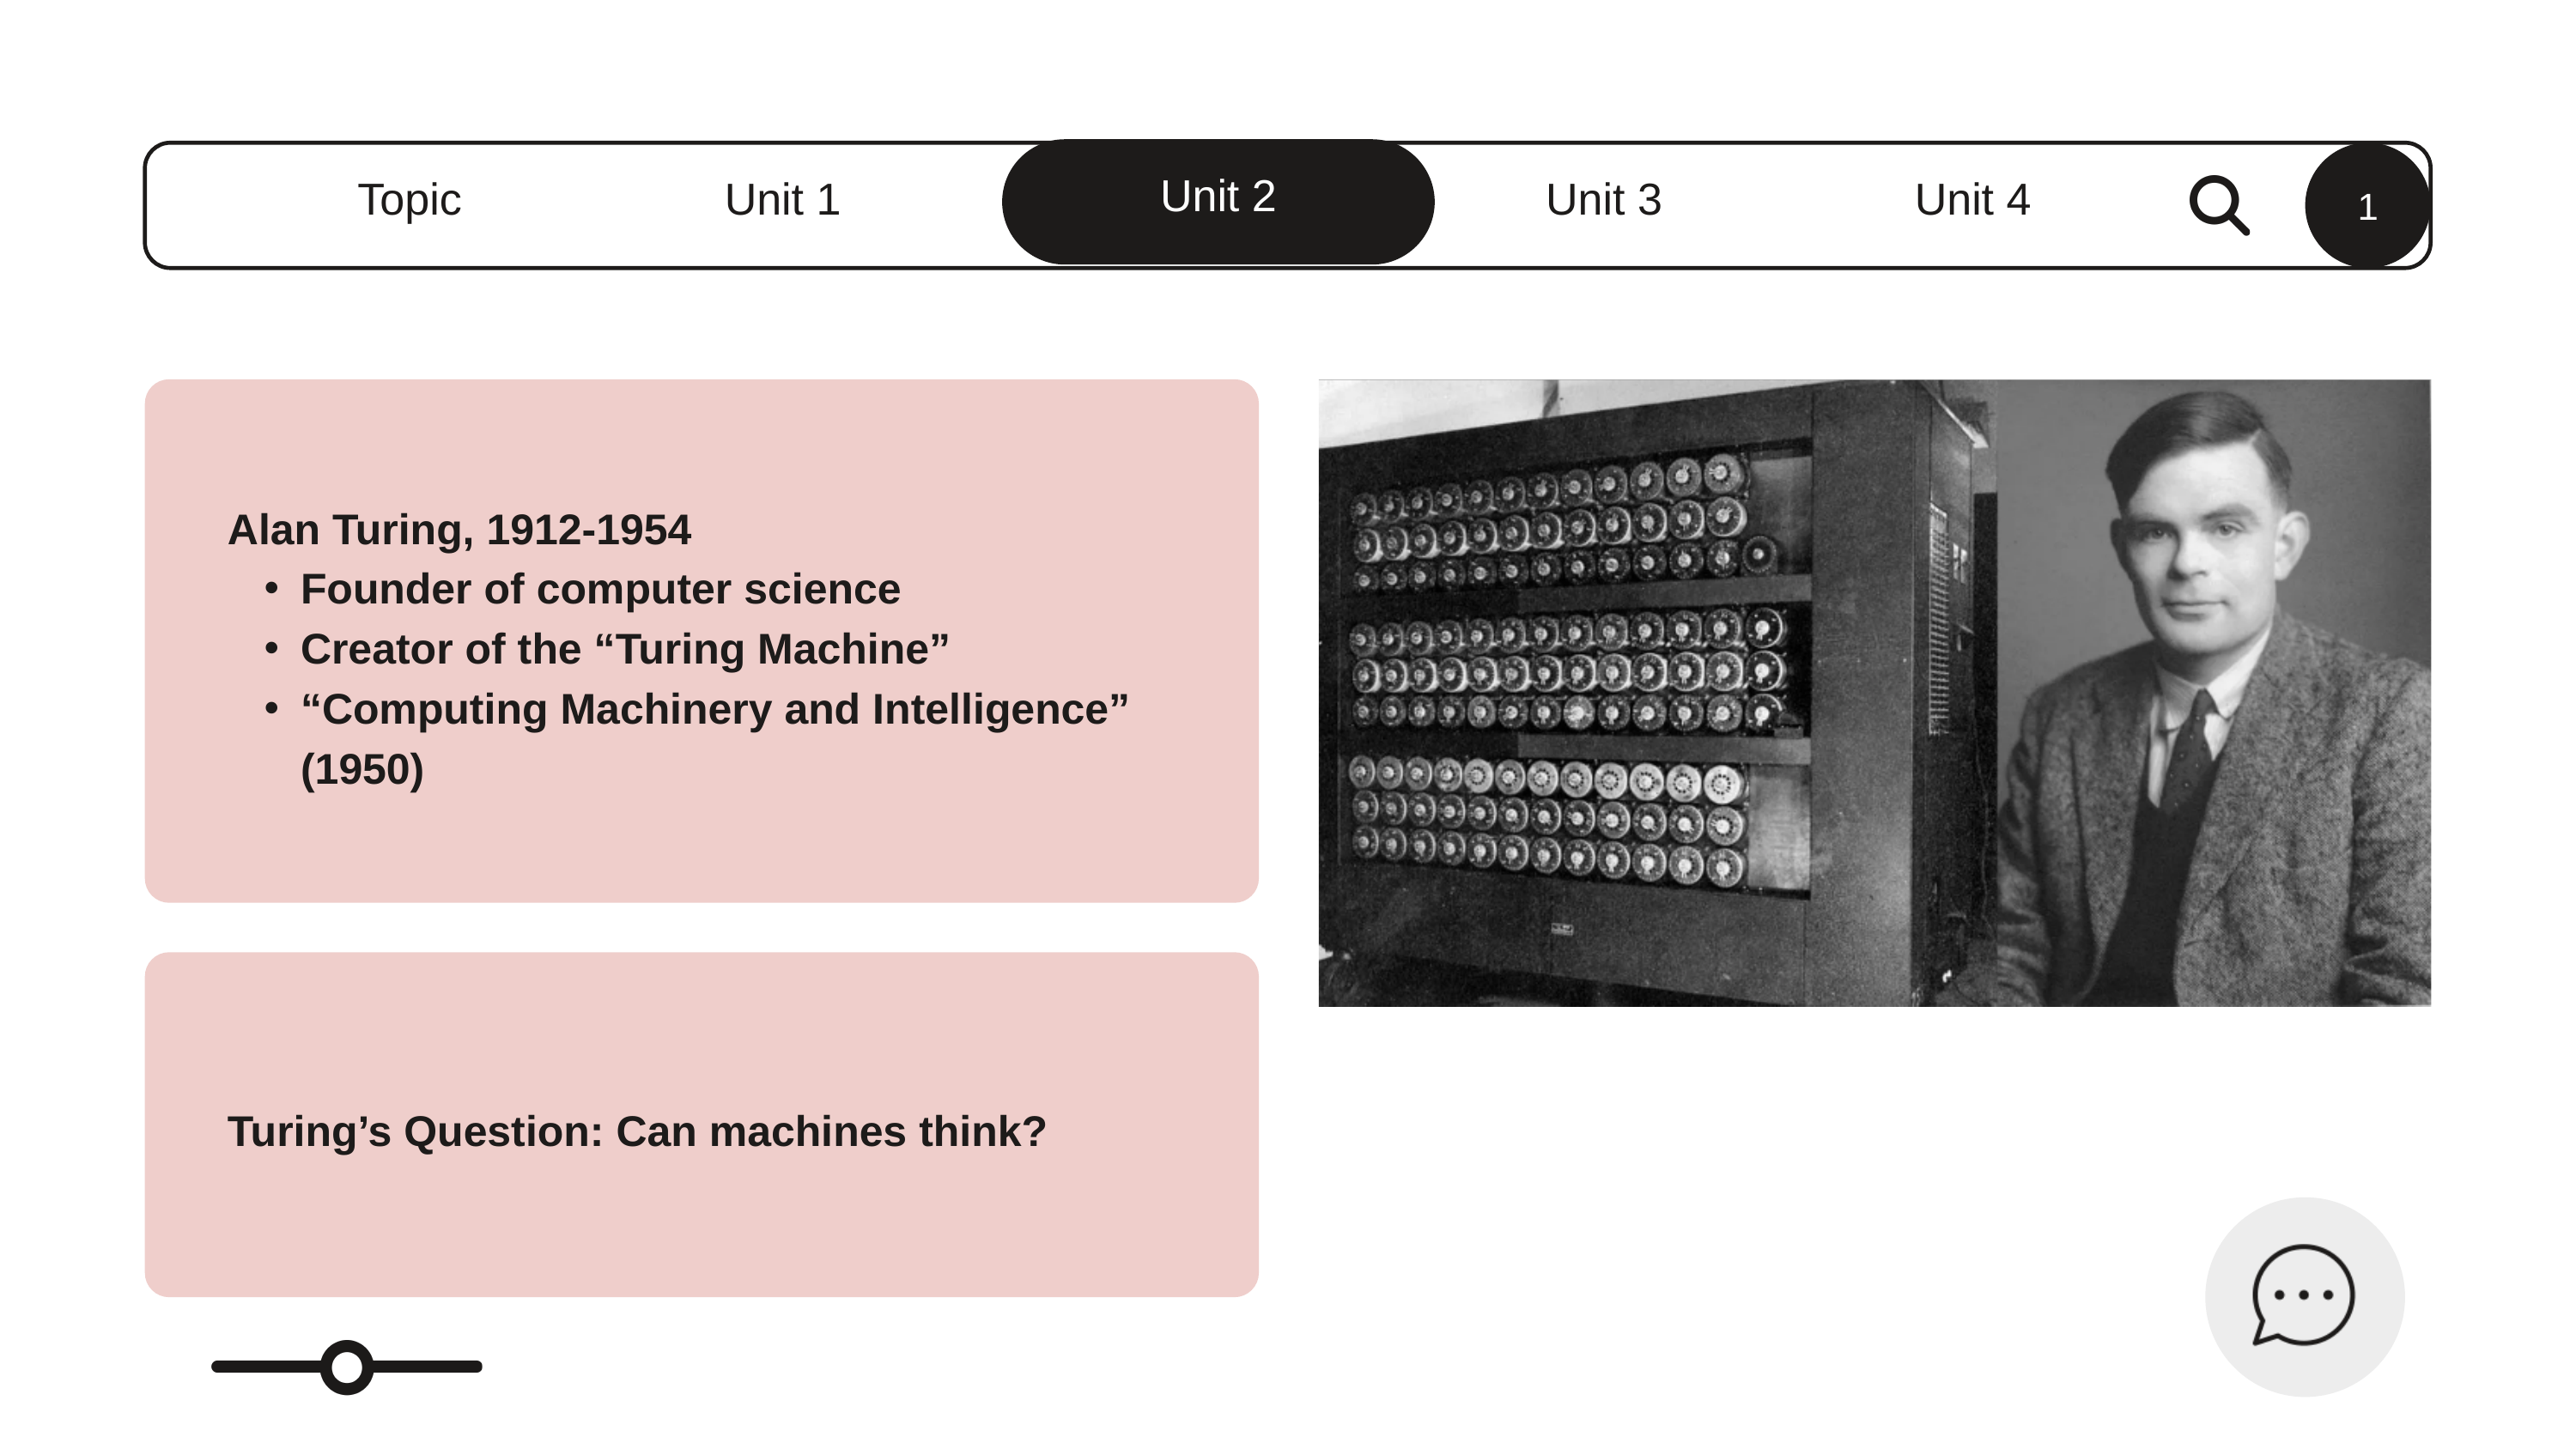

Unit 2

1

Topic

Unit 1

Unit 3

Unit 4

Alan Turing, 1912-1954
Founder of computer science
Creator of the “Turing Machine”
“Computing Machinery and Intelligence” (1950)

Turing’s Question: Can machines think?